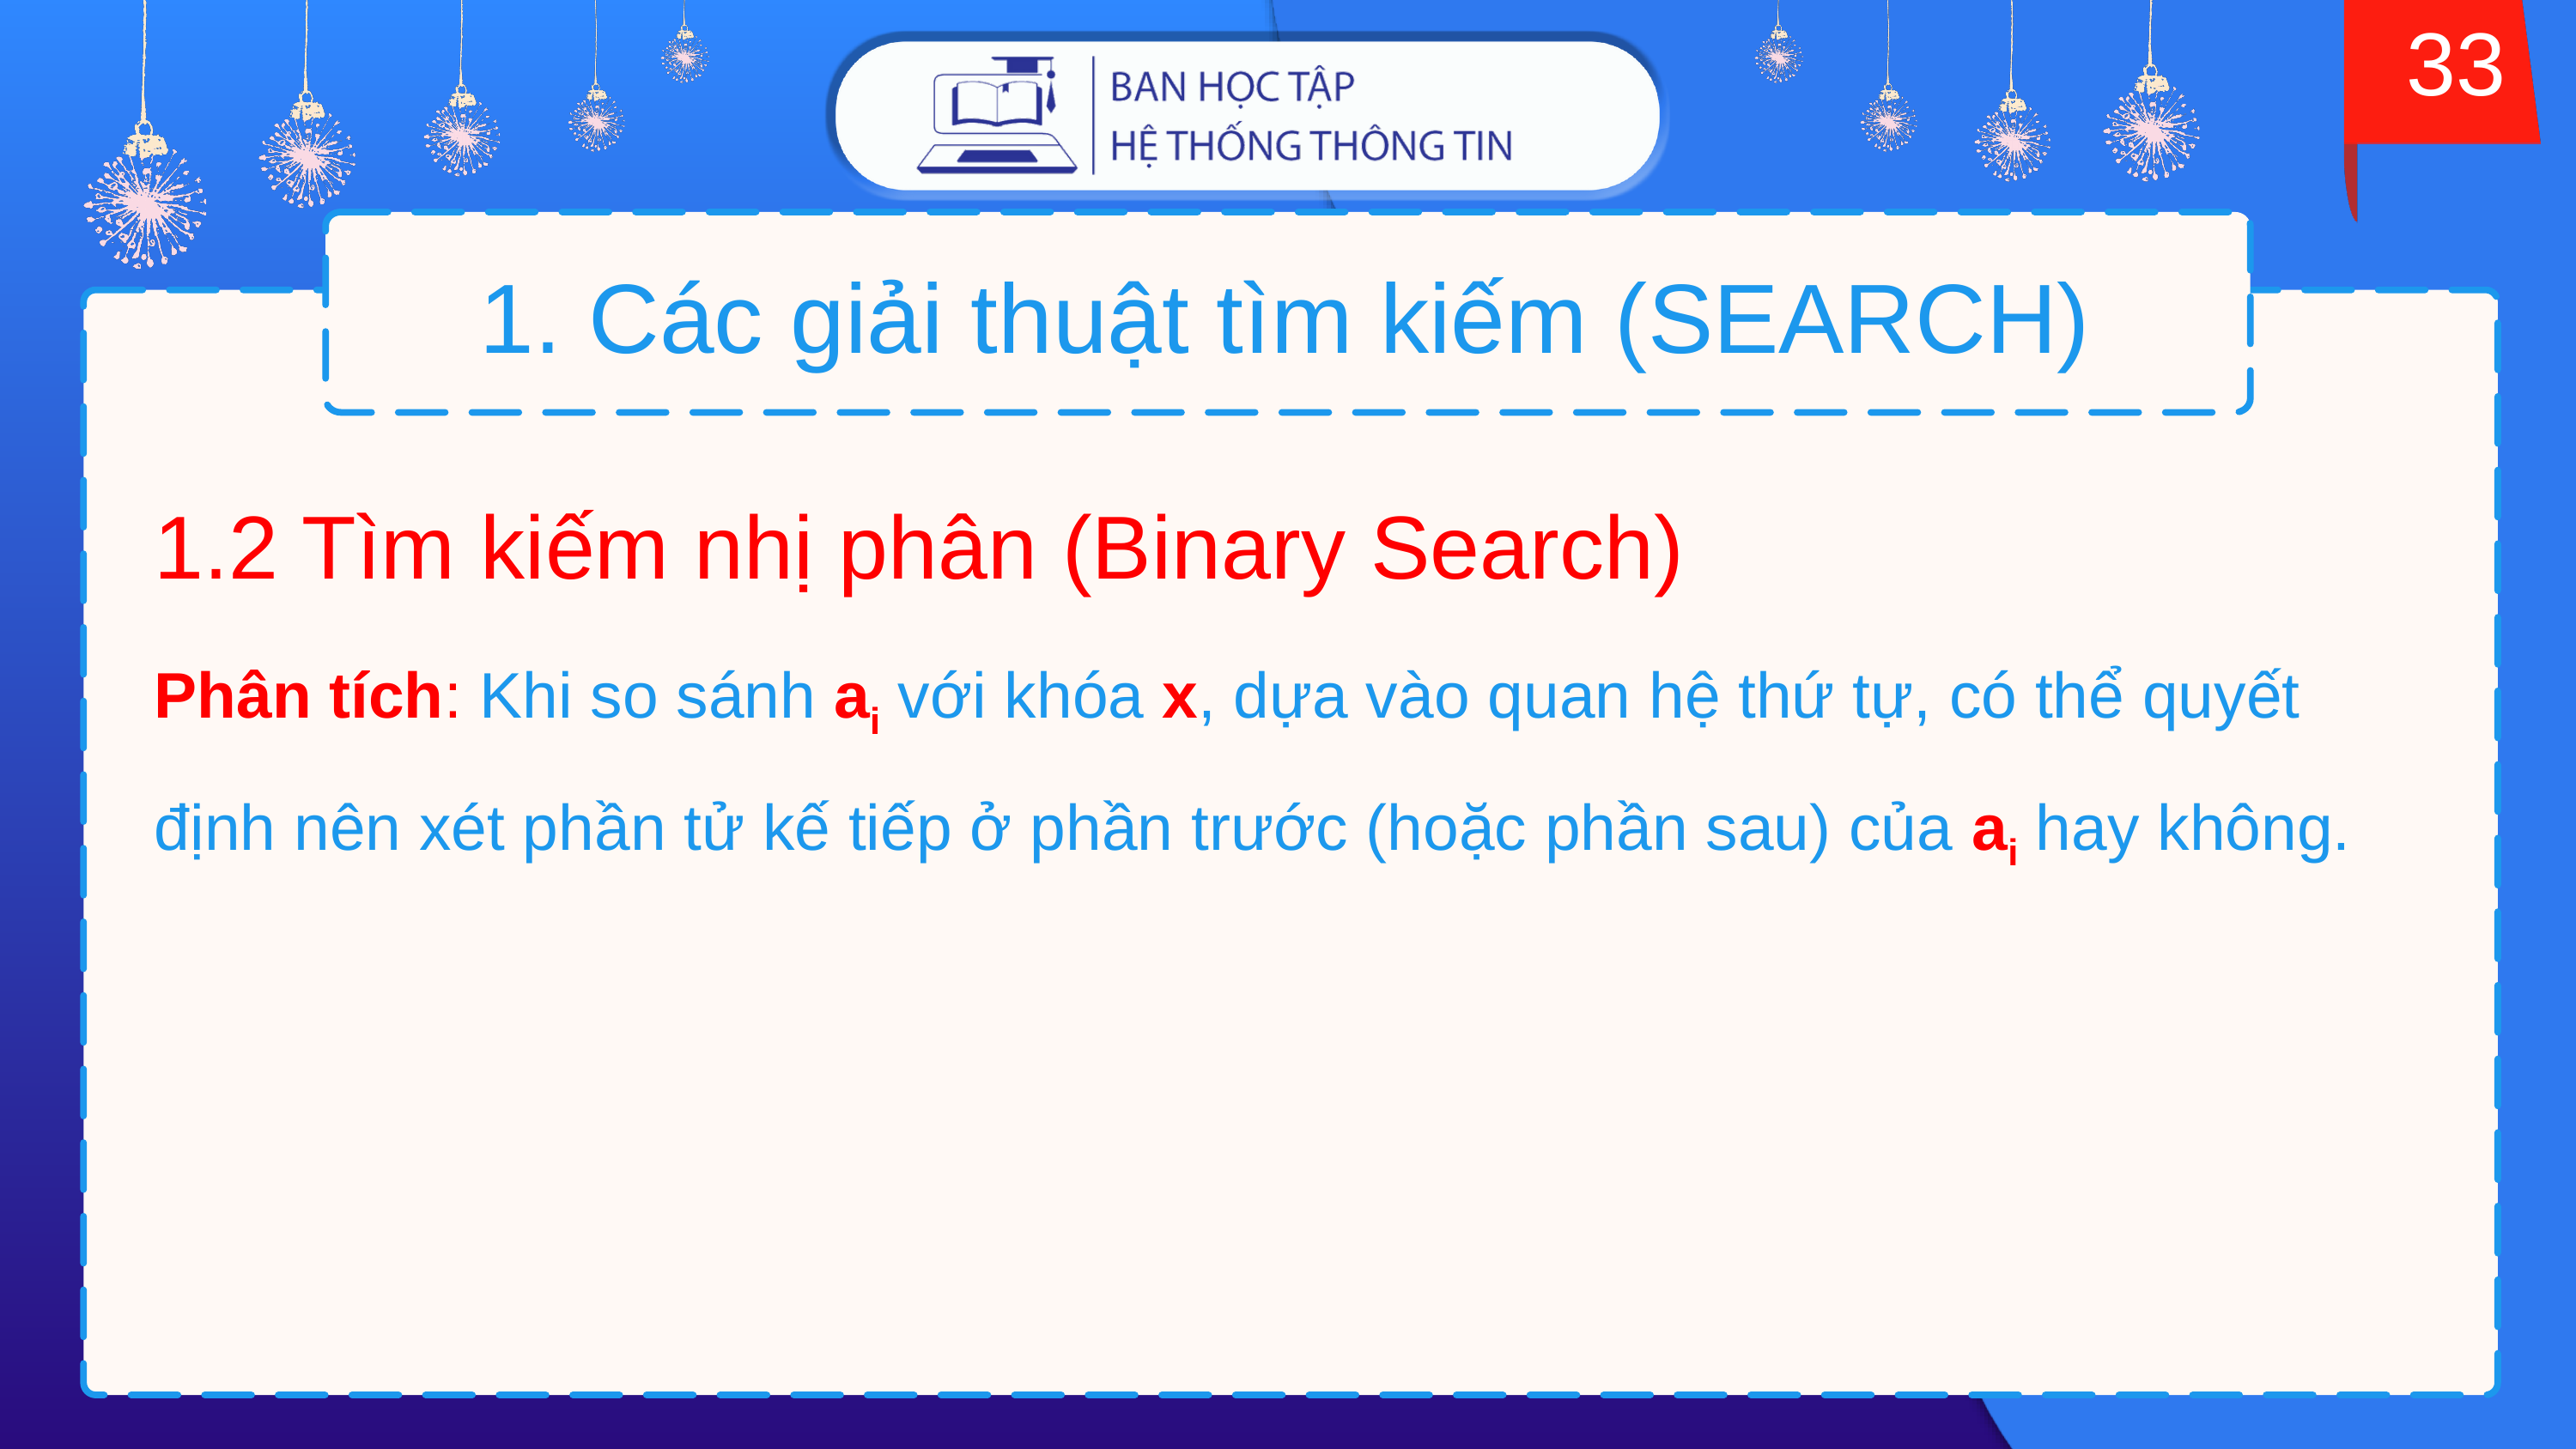

33

# 1. Các giải thuật tìm kiếm (SEARCH)

1.2 Tìm kiếm nhị phân (Binary Search)
Phân tích: Khi so sánh ai với khóa x, dựa vào quan hệ thứ tự, có thể quyết định nên xét phần tử kế tiếp ở phần trước (hoặc phần sau) của ai hay không.